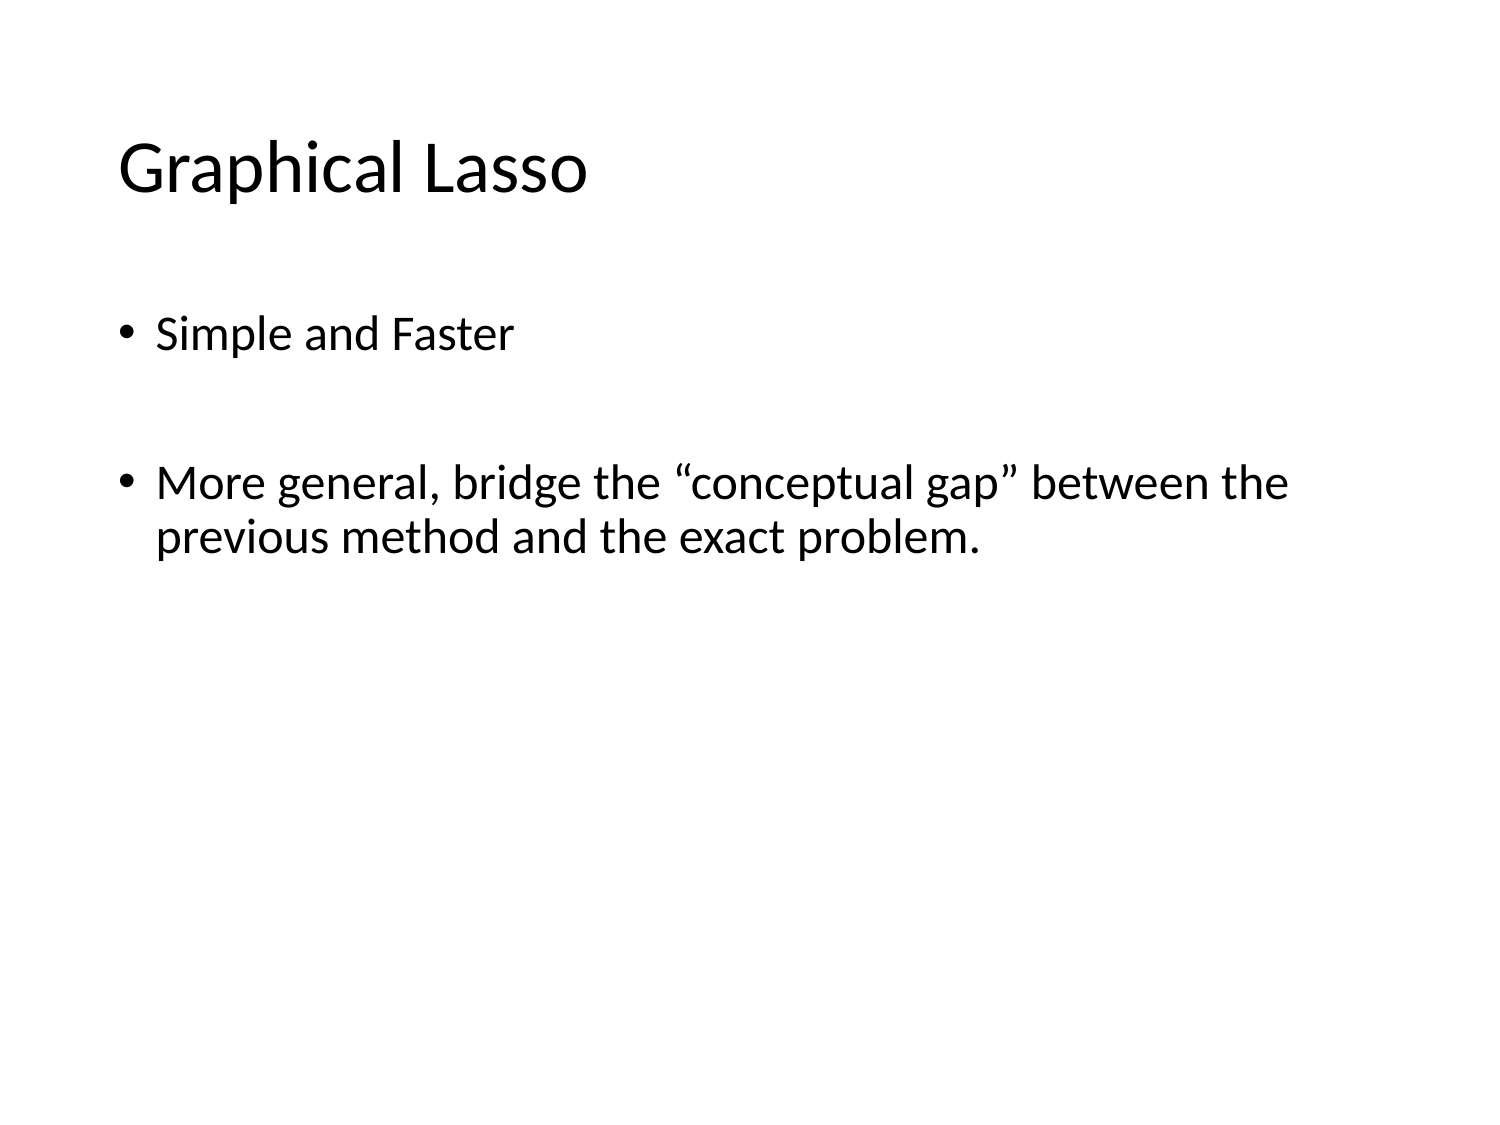

# Graphical Lasso
Simple and Faster

More general, bridge the “conceptual gap” between the previous method and the exact problem.